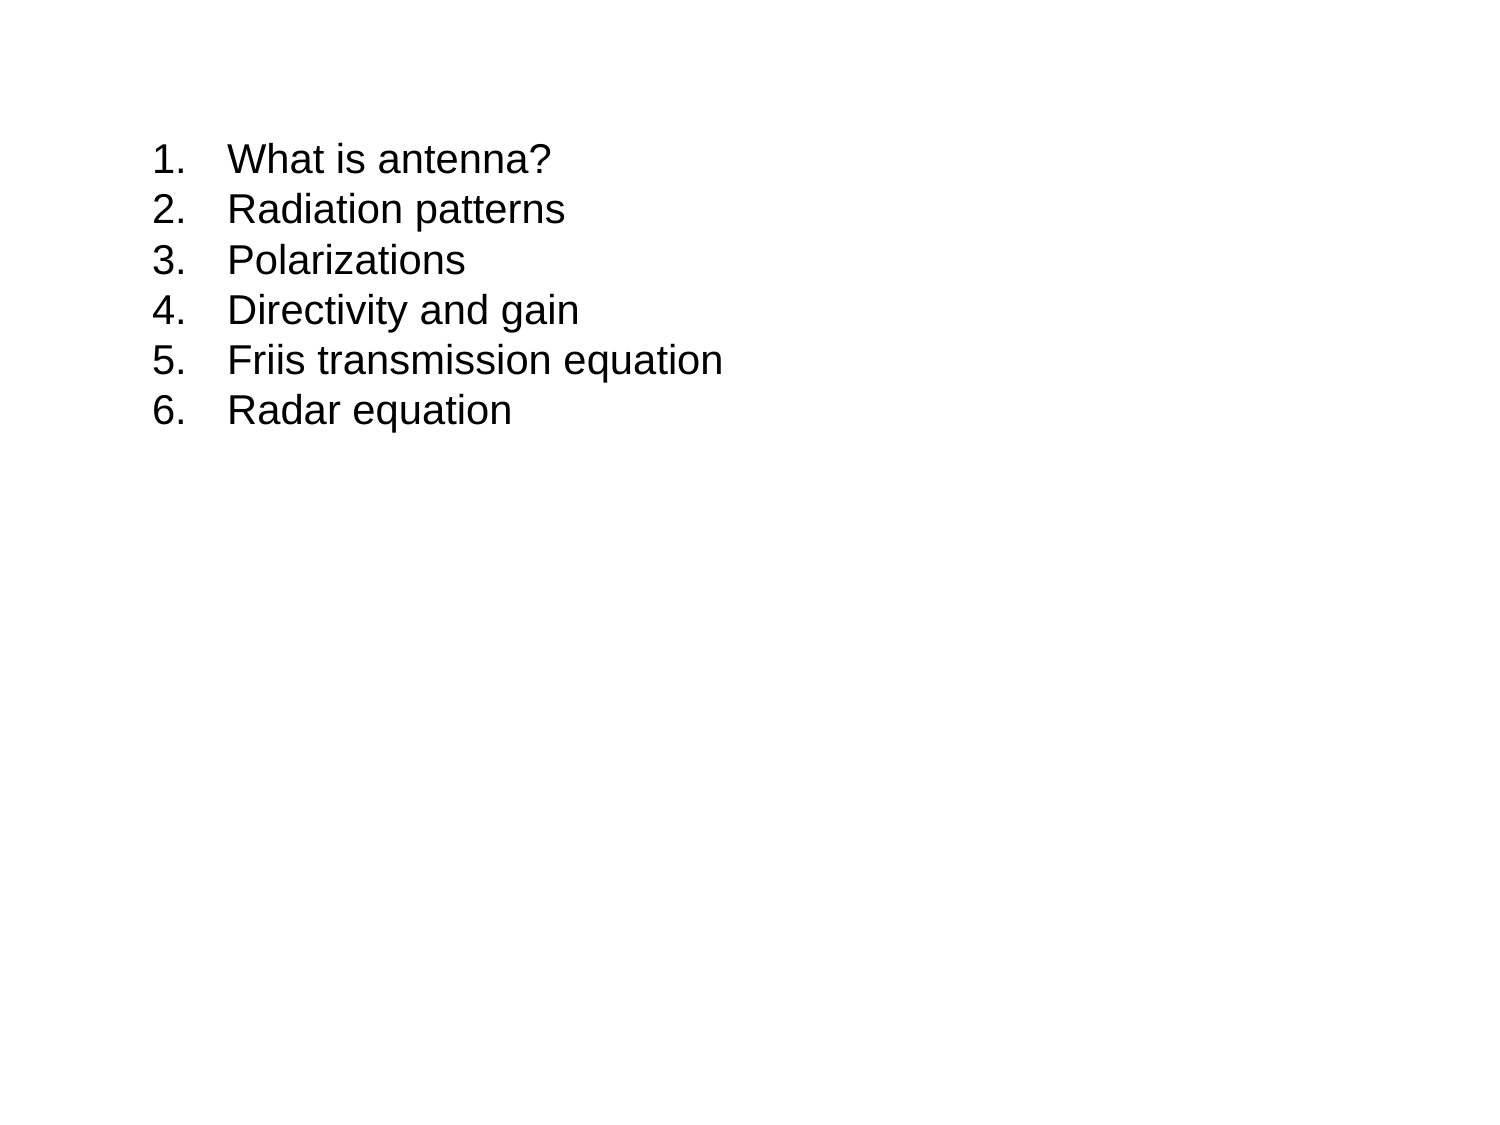

What is antenna?
Radiation patterns
Polarizations
Directivity and gain
Friis transmission equation
Radar equation